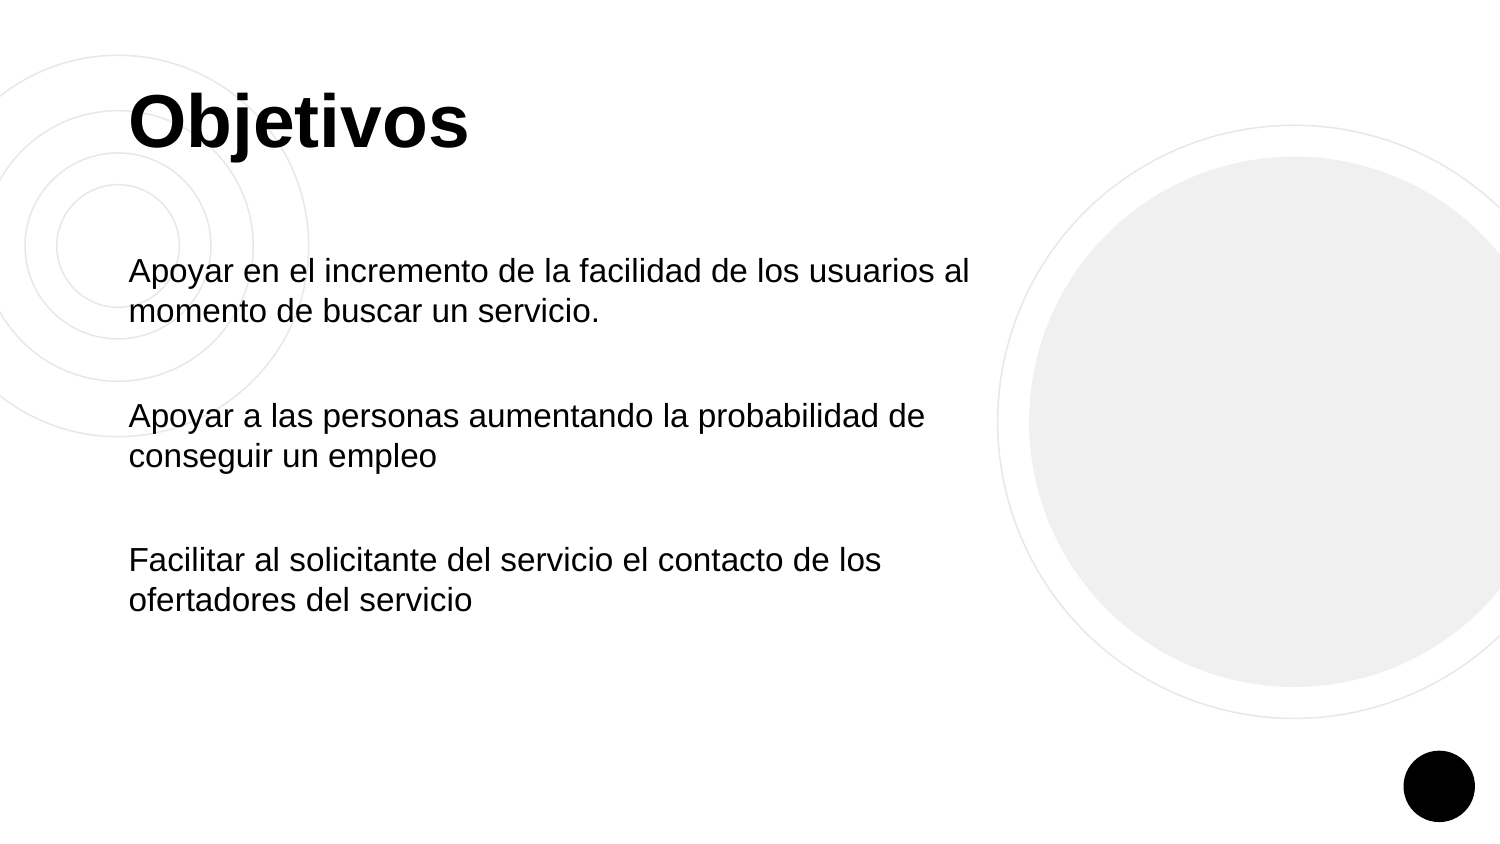

# Objetivos
Apoyar en el incremento de la facilidad de los usuarios al momento de buscar un servicio.

Apoyar a las personas aumentando la probabilidad de conseguir un empleo

Facilitar al solicitante del servicio el contacto de los ofertadores del servicio